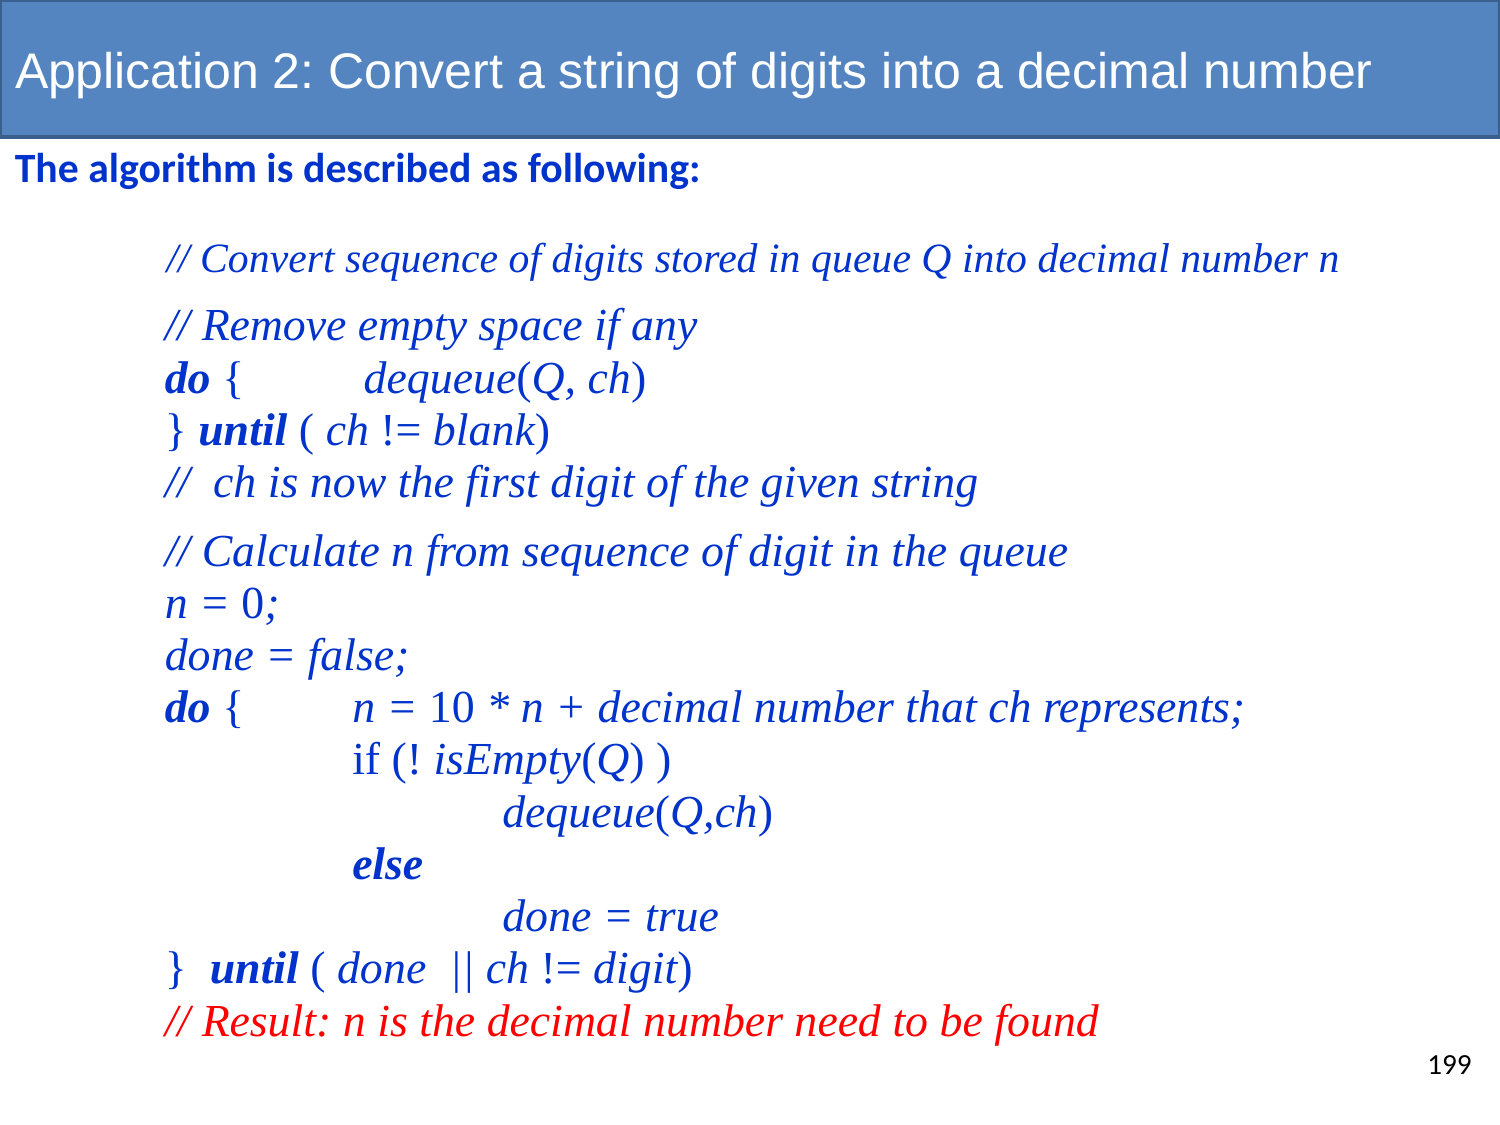

# Application 2: Convert a string of digits into a decimal number
The algorithm is described as following:

                // Convert sequence of digits stored in queue Q into decimal number n

// Remove empty space if any
do {    	 dequeue(Q, ch)
} until ( ch != blank)
//  ch is now the first digit of the given string

// Calculate n from sequence of digit in the queue
n = 0;
done = false;
do {	n = 10 * n + decimal number that ch represents;
		if (! isEmpty(Q) )
			dequeue(Q,ch)
		else
			done = true
}  until ( done  || ch != digit)
// Result: n is the decimal number need to be found
199